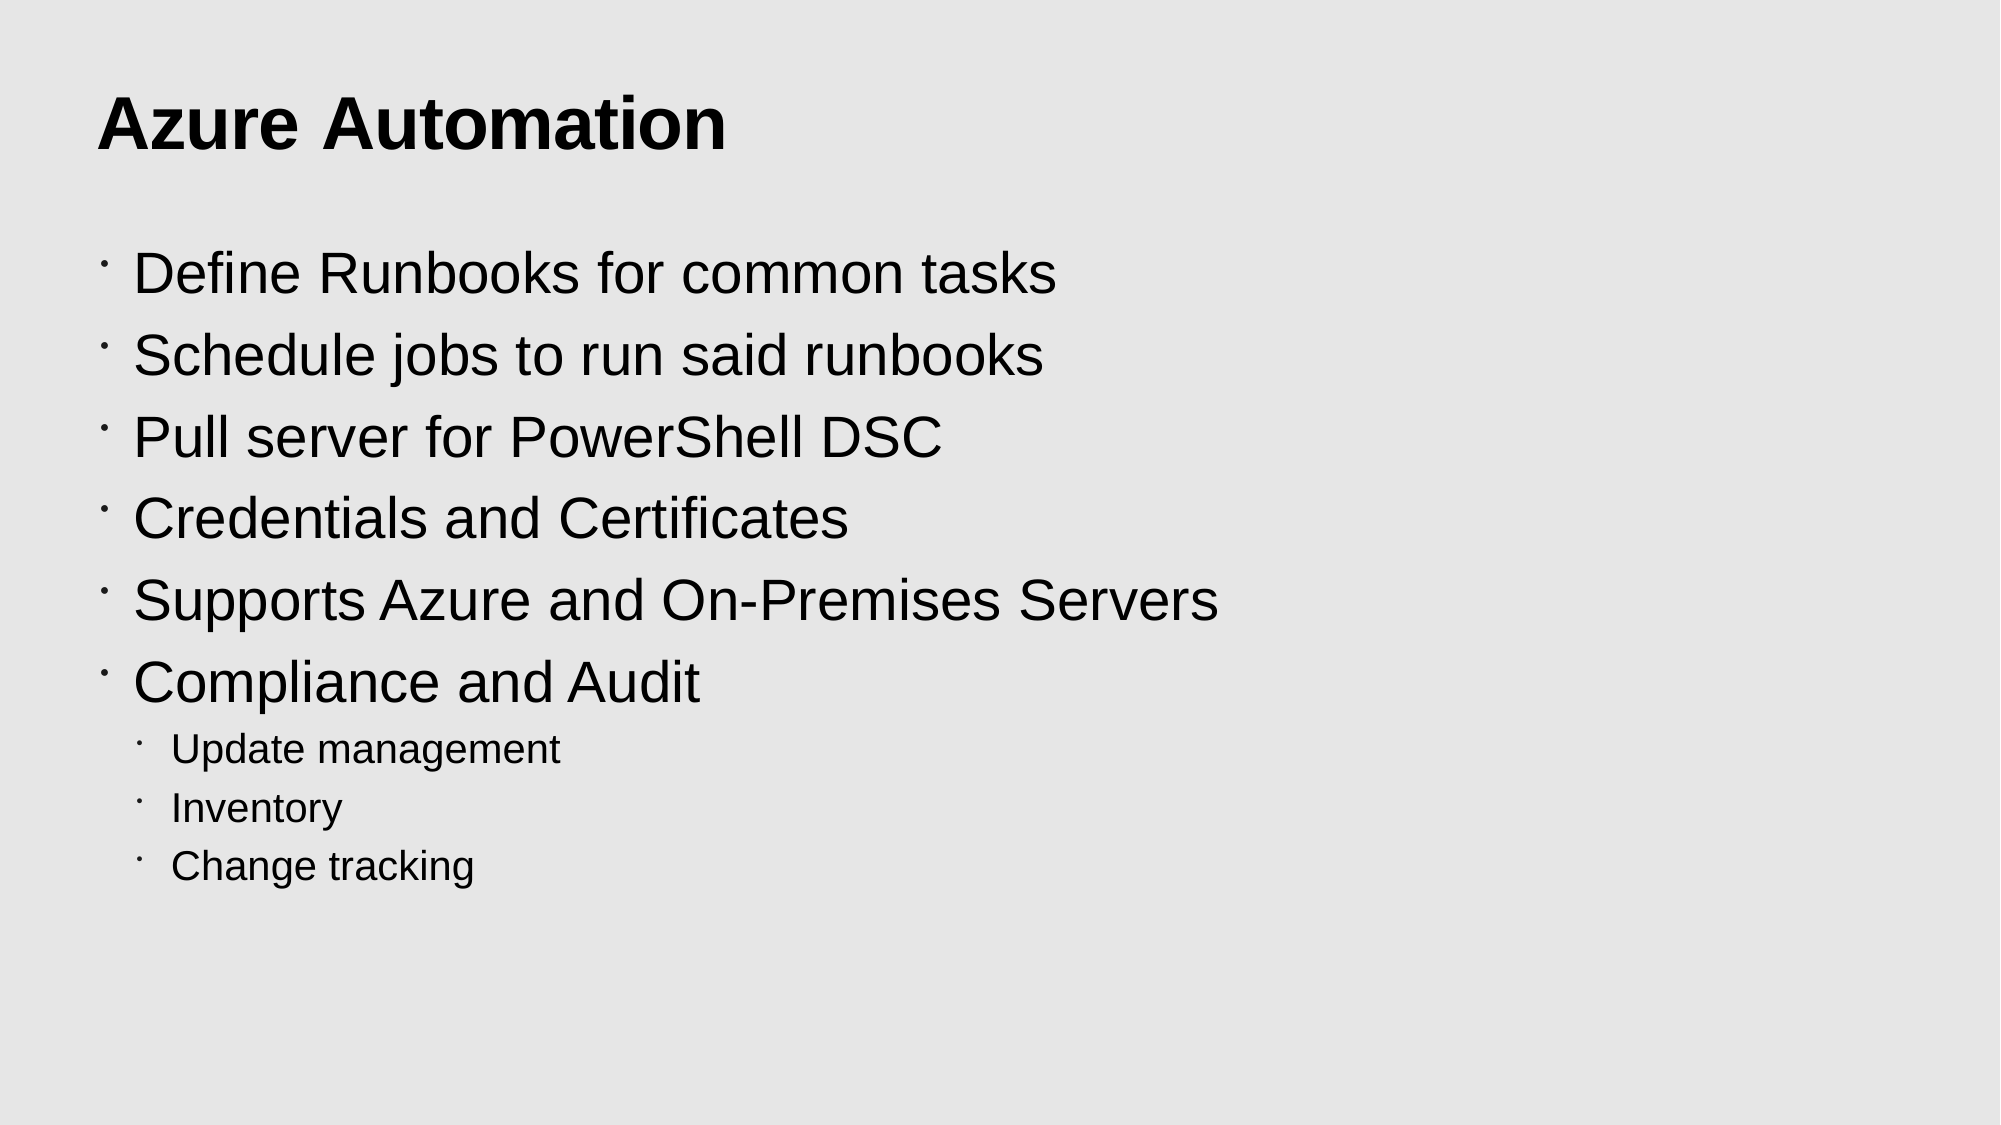

# Azure Automation
Define Runbooks for common tasks
Schedule jobs to run said runbooks
Pull server for PowerShell DSC
Credentials and Certificates
Supports Azure and On-Premises Servers
Compliance and Audit
Update management
Inventory
Change tracking